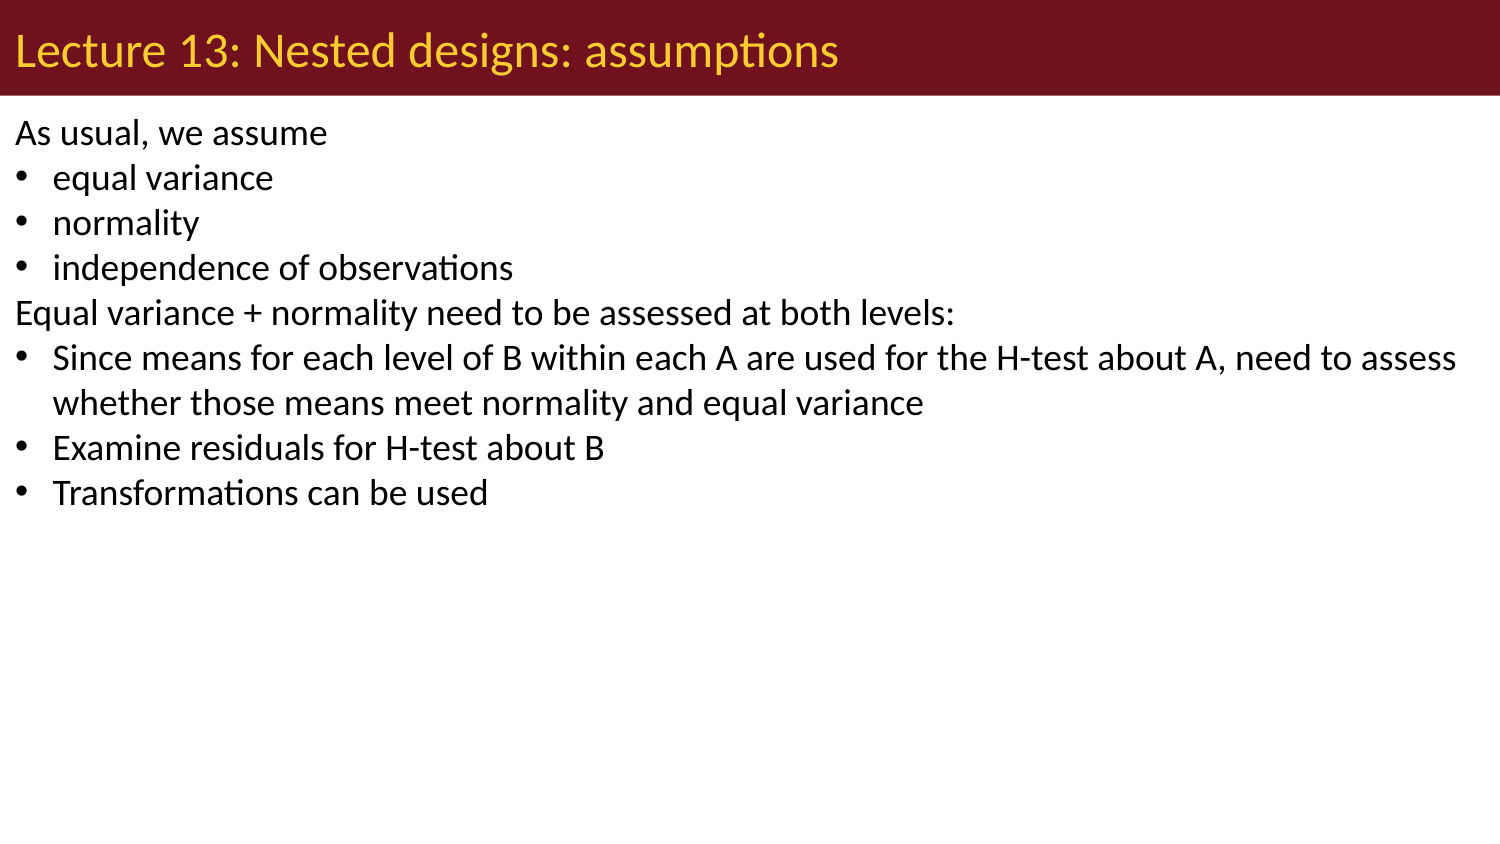

# Lecture 13: Nested designs: assumptions
As usual, we assume
equal variance
normality
independence of observations
Equal variance + normality need to be assessed at both levels:
Since means for each level of B within each A are used for the H-test about A, need to assess whether those means meet normality and equal variance
Examine residuals for H-test about B
Transformations can be used